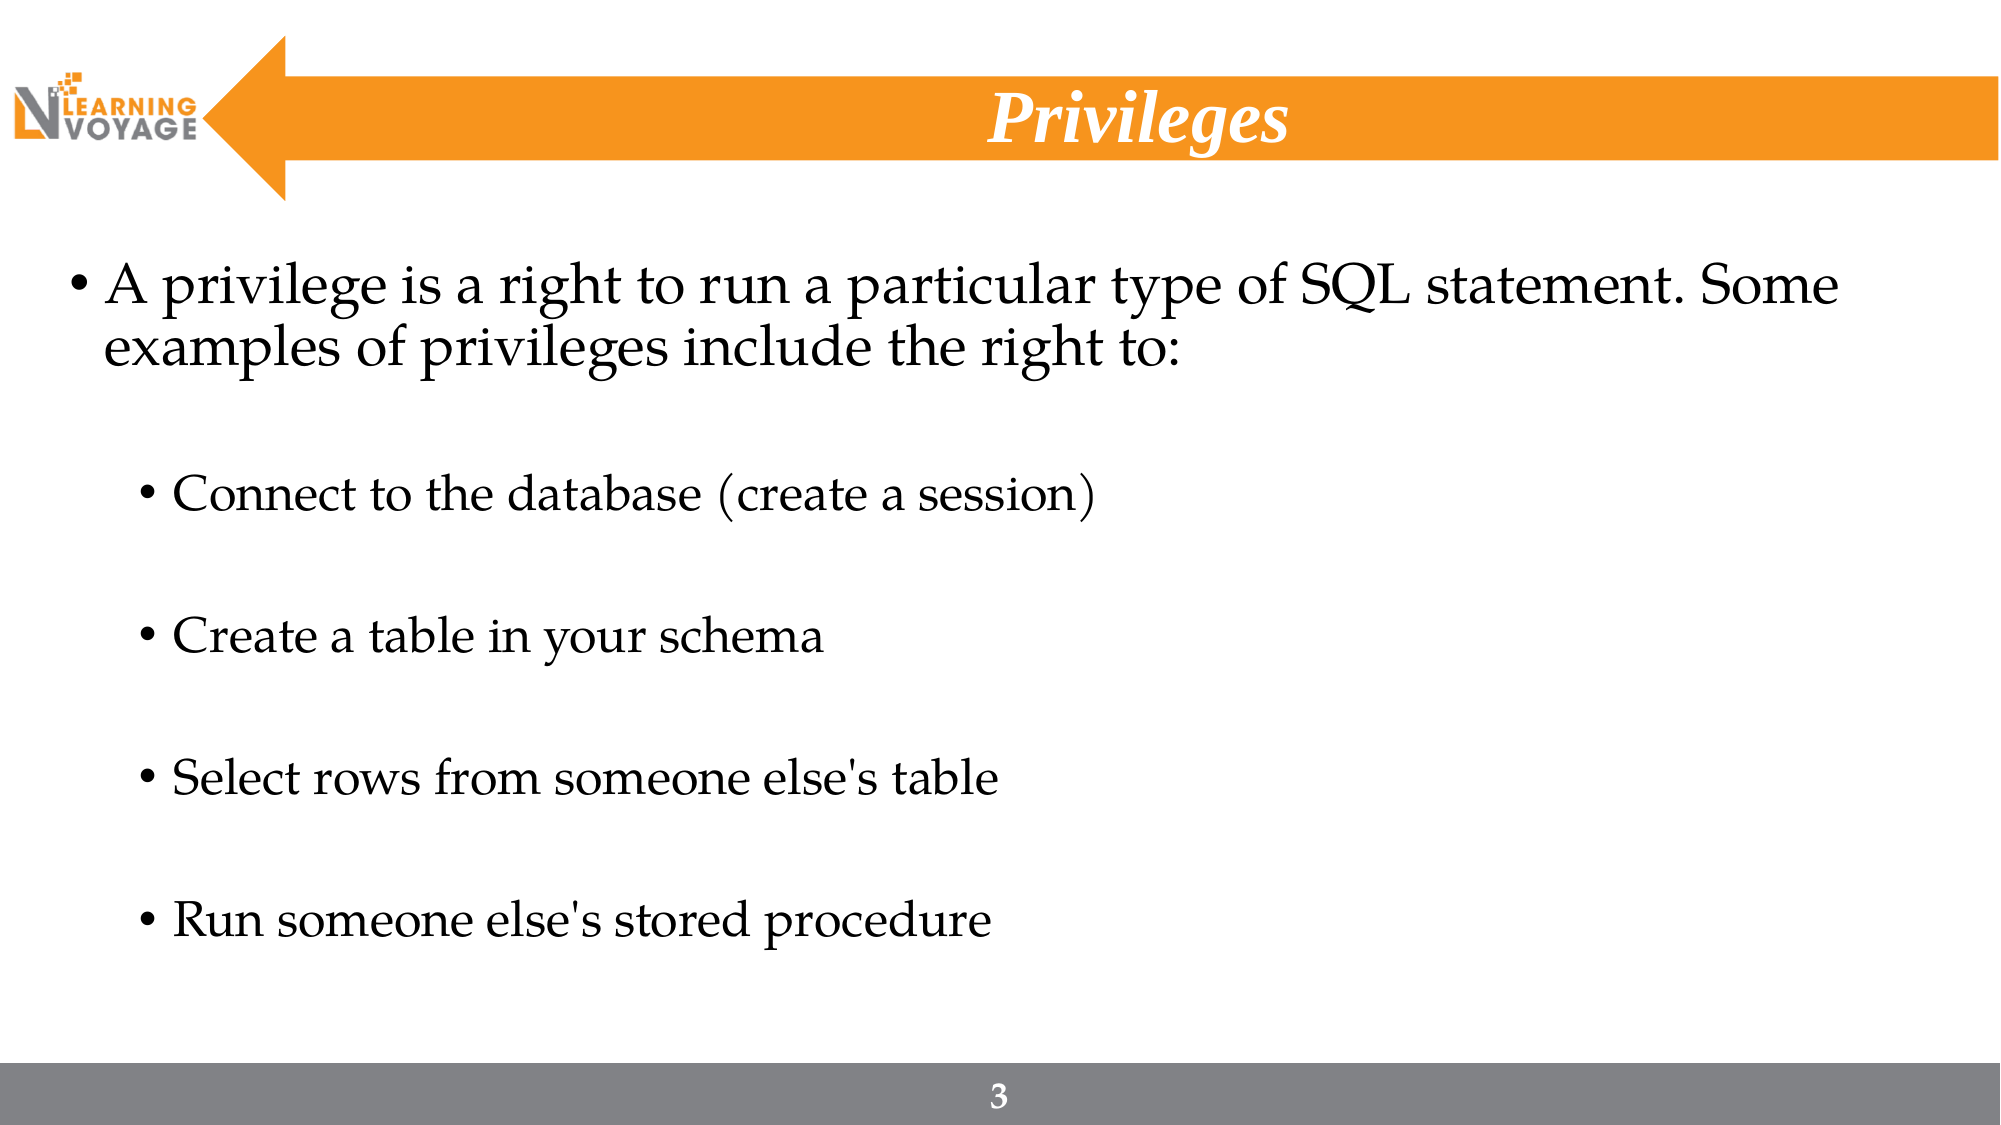

# Privileges
A privilege is a right to run a particular type of SQL statement. Some examples of privileges include the right to:

Connect to the database (create a session)

Create a table in your schema

Select rows from someone else's table

Run someone else's stored procedure
3